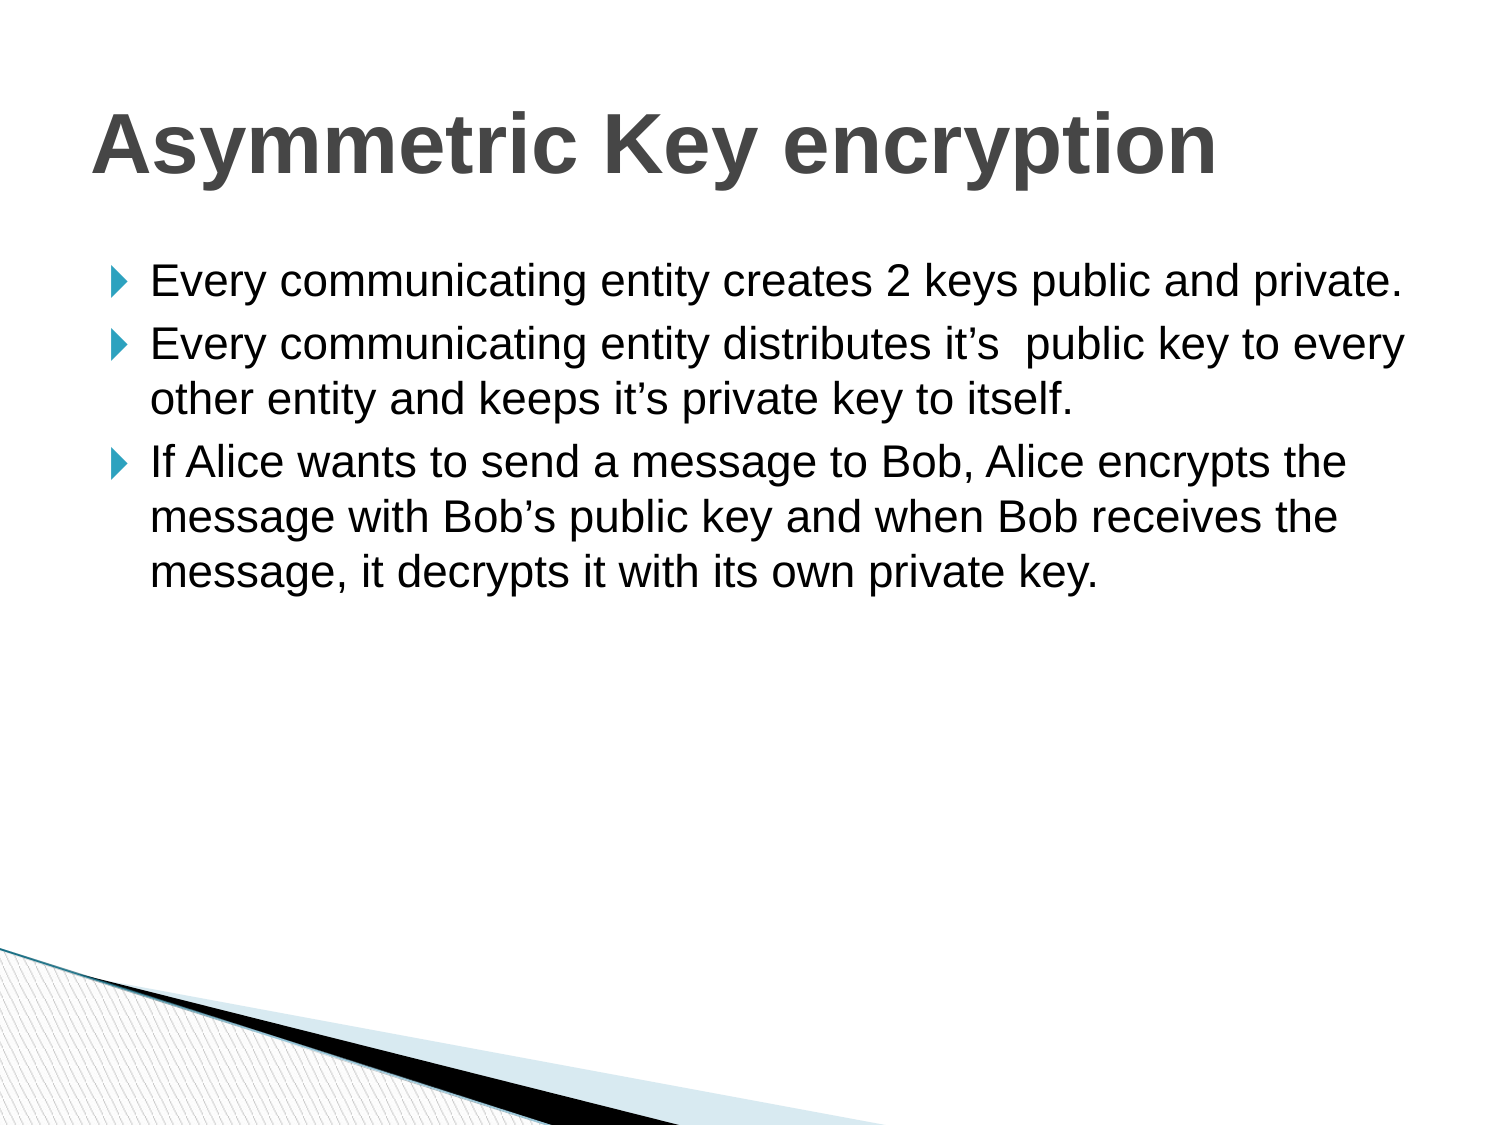

Asymmetric Key encryption
Every communicating entity creates 2 keys public and private.
Every communicating entity distributes it’s  public key to every other entity and keeps it’s private key to itself.
If Alice wants to send a message to Bob, Alice encrypts the message with Bob’s public key and when Bob receives the message, it decrypts it with its own private key.